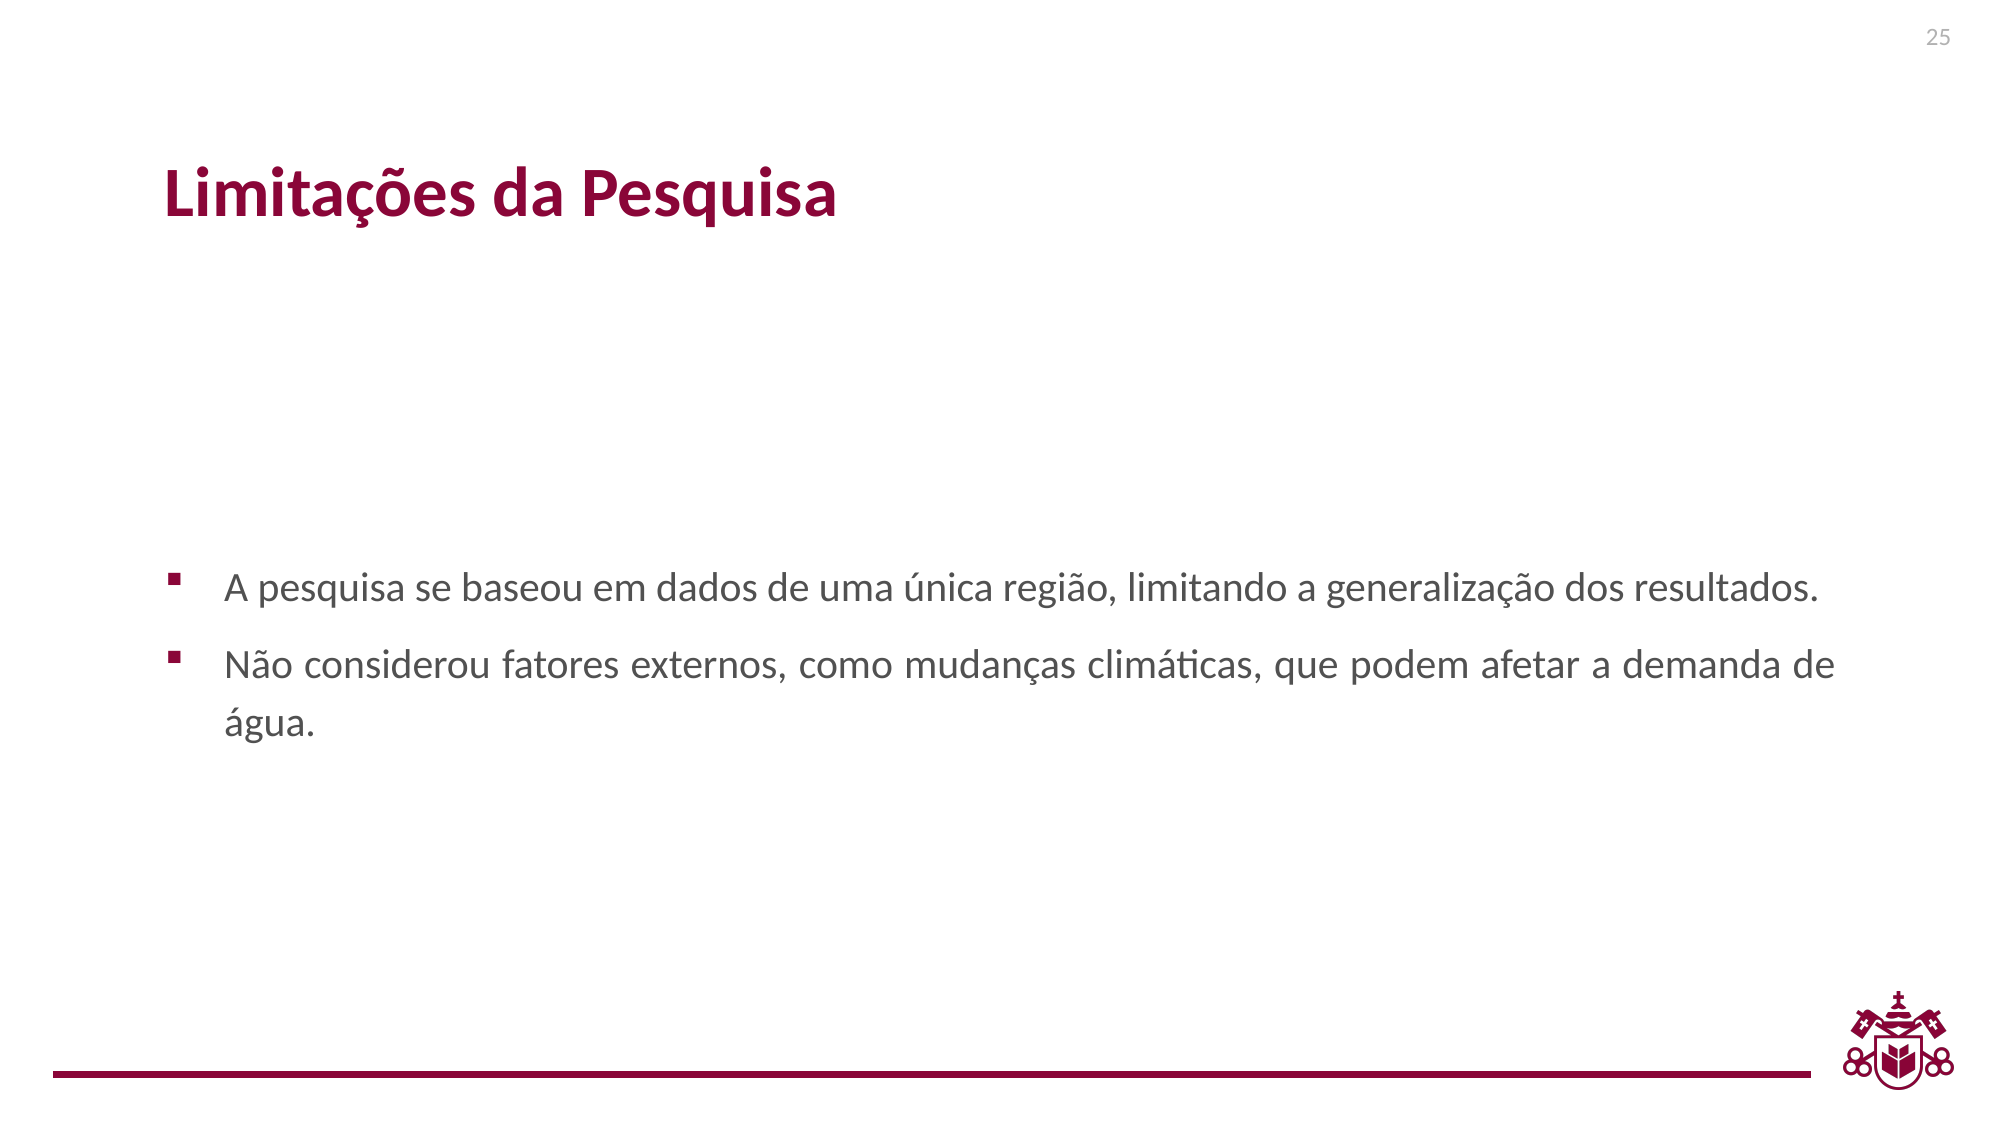

25
Limitações da Pesquisa
A pesquisa se baseou em dados de uma única região, limitando a generalização dos resultados.
Não considerou fatores externos, como mudanças climáticas, que podem afetar a demanda de água.